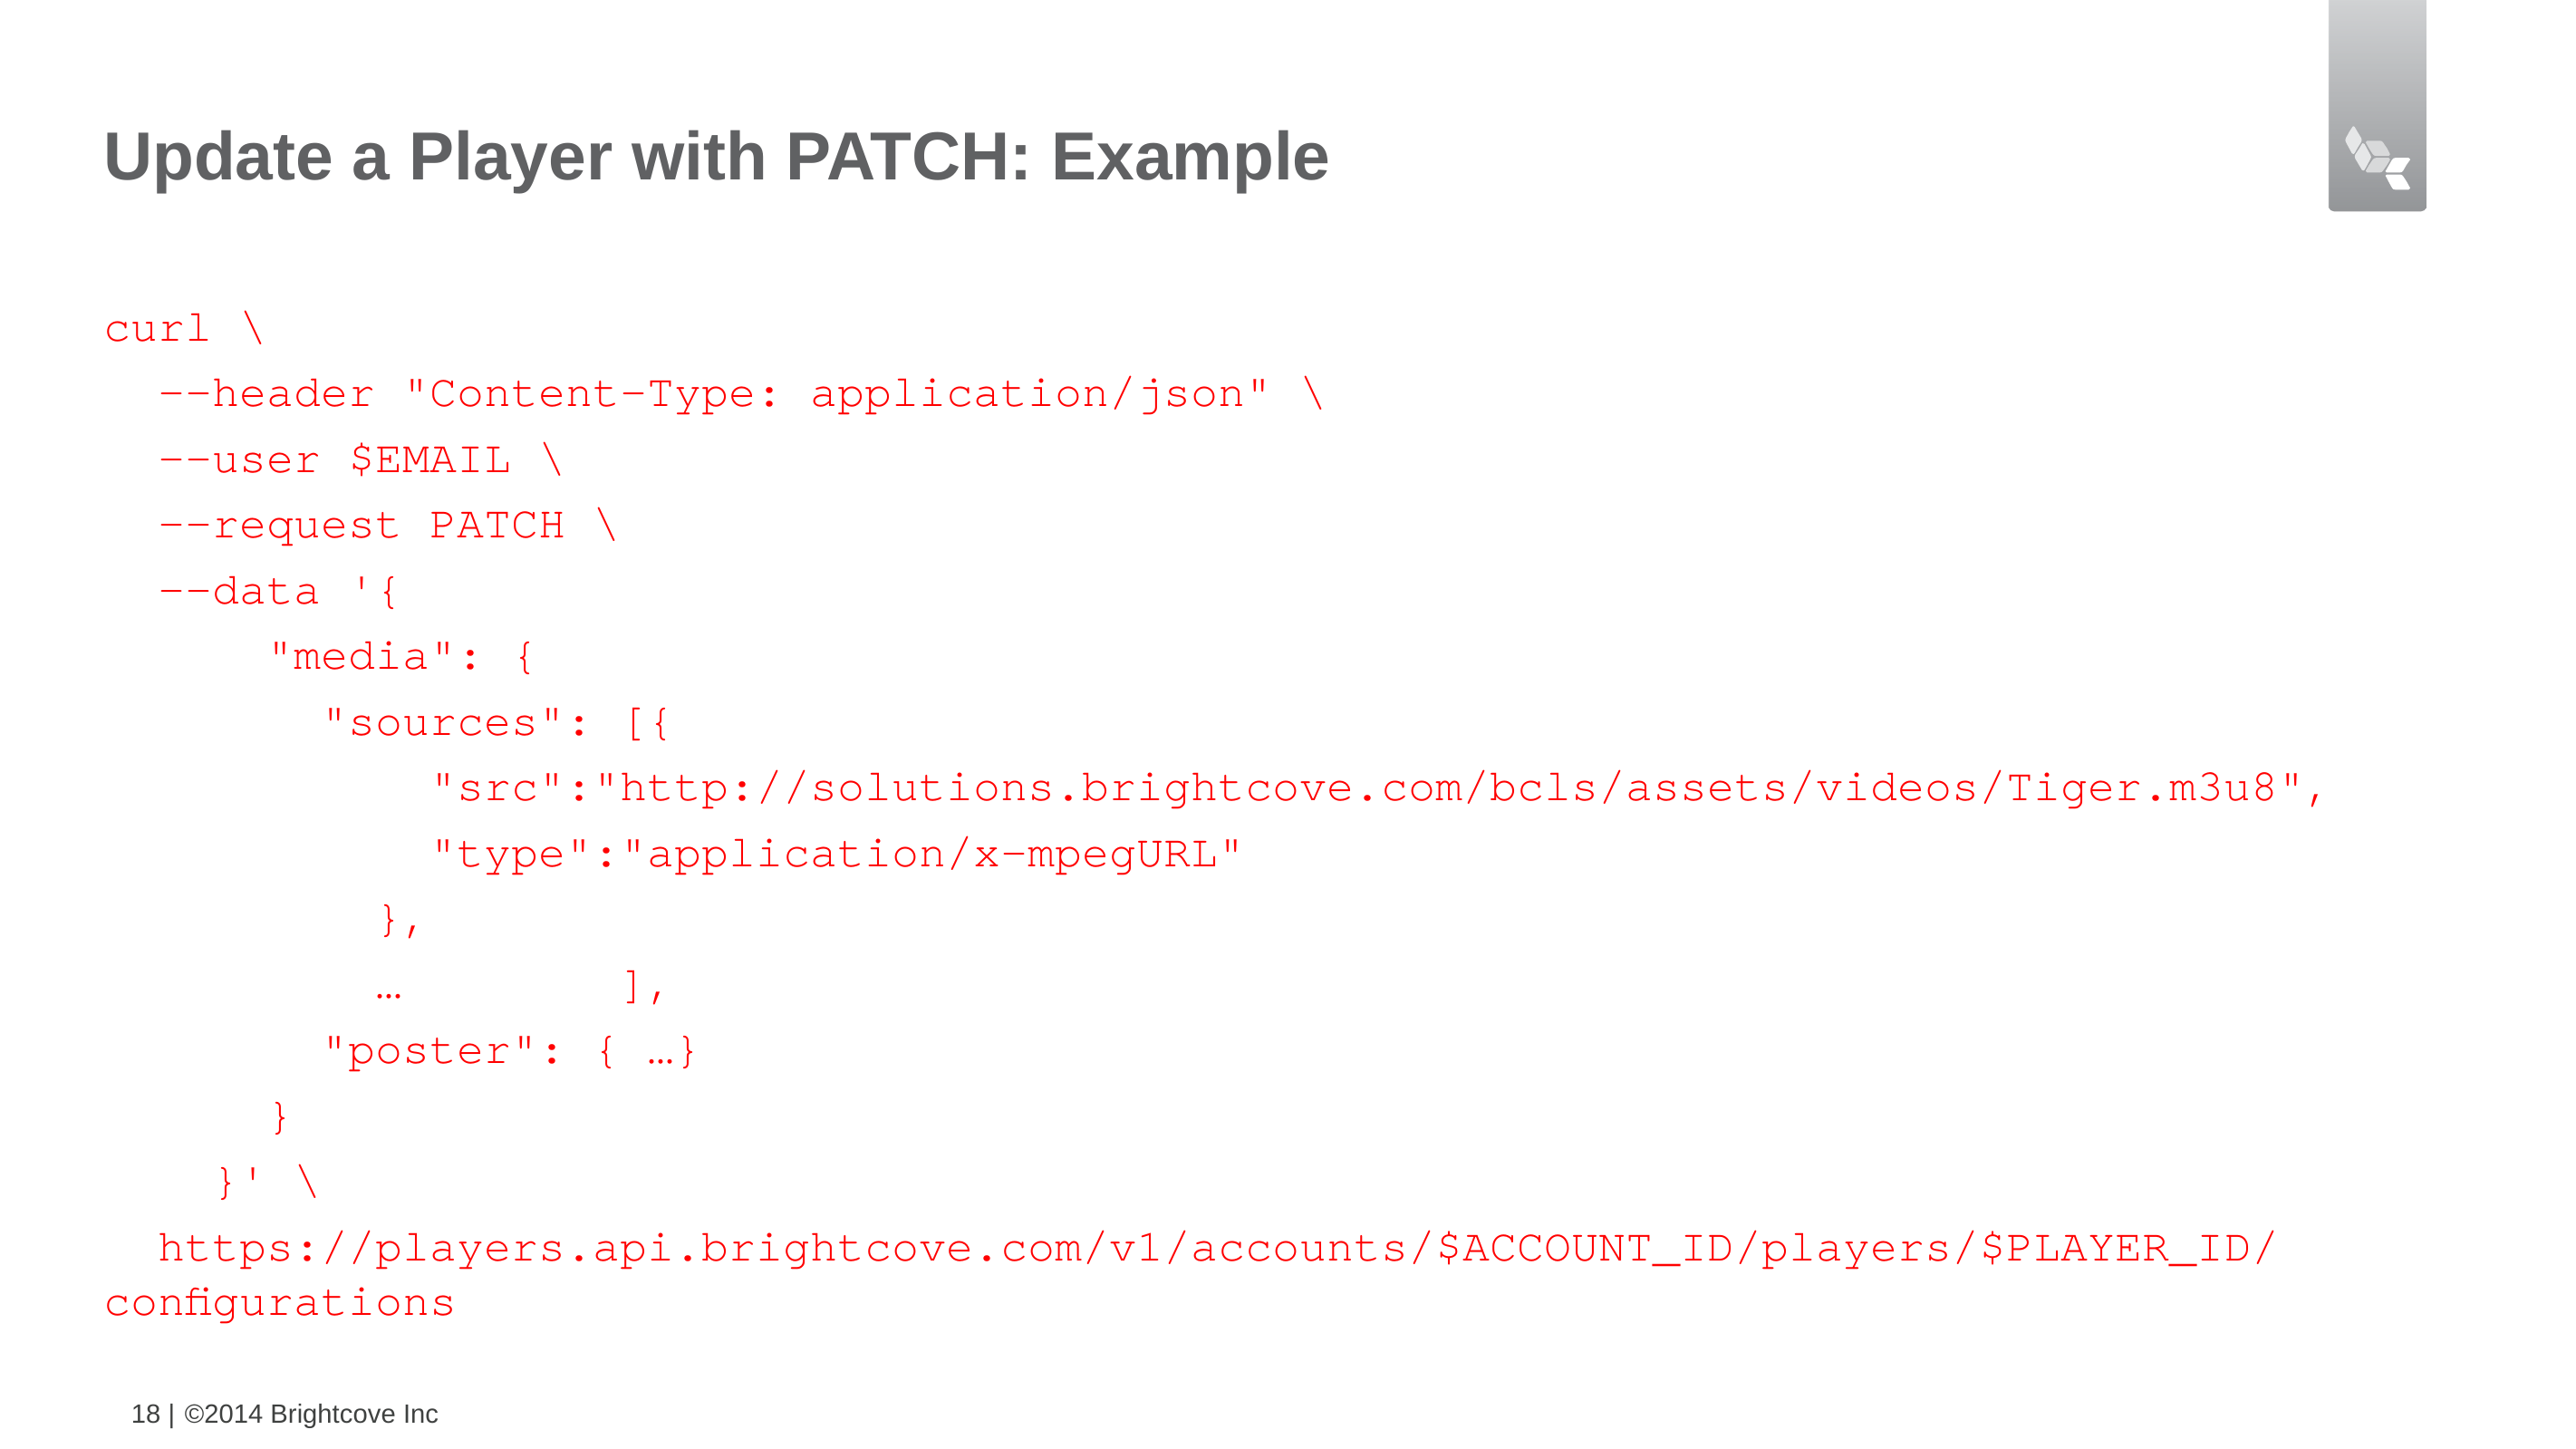

# Update a Player with PATCH: Example
curl \
  --header "Content-Type: application/json" \
  --user $EMAIL \
  --request PATCH \
  --data '{
      "media": {
        "sources": [{
            "src":"http://solutions.brightcove.com/bcls/assets/videos/Tiger.m3u8",
            "type":"application/x-mpegURL"
          },
          …        ],
        "poster": { …}
      }
    }' \
  https://players.api.brightcove.com/v1/accounts/$ACCOUNT_ID/players/$PLAYER_ID/configurations
18 |
©2014 Brightcove Inc